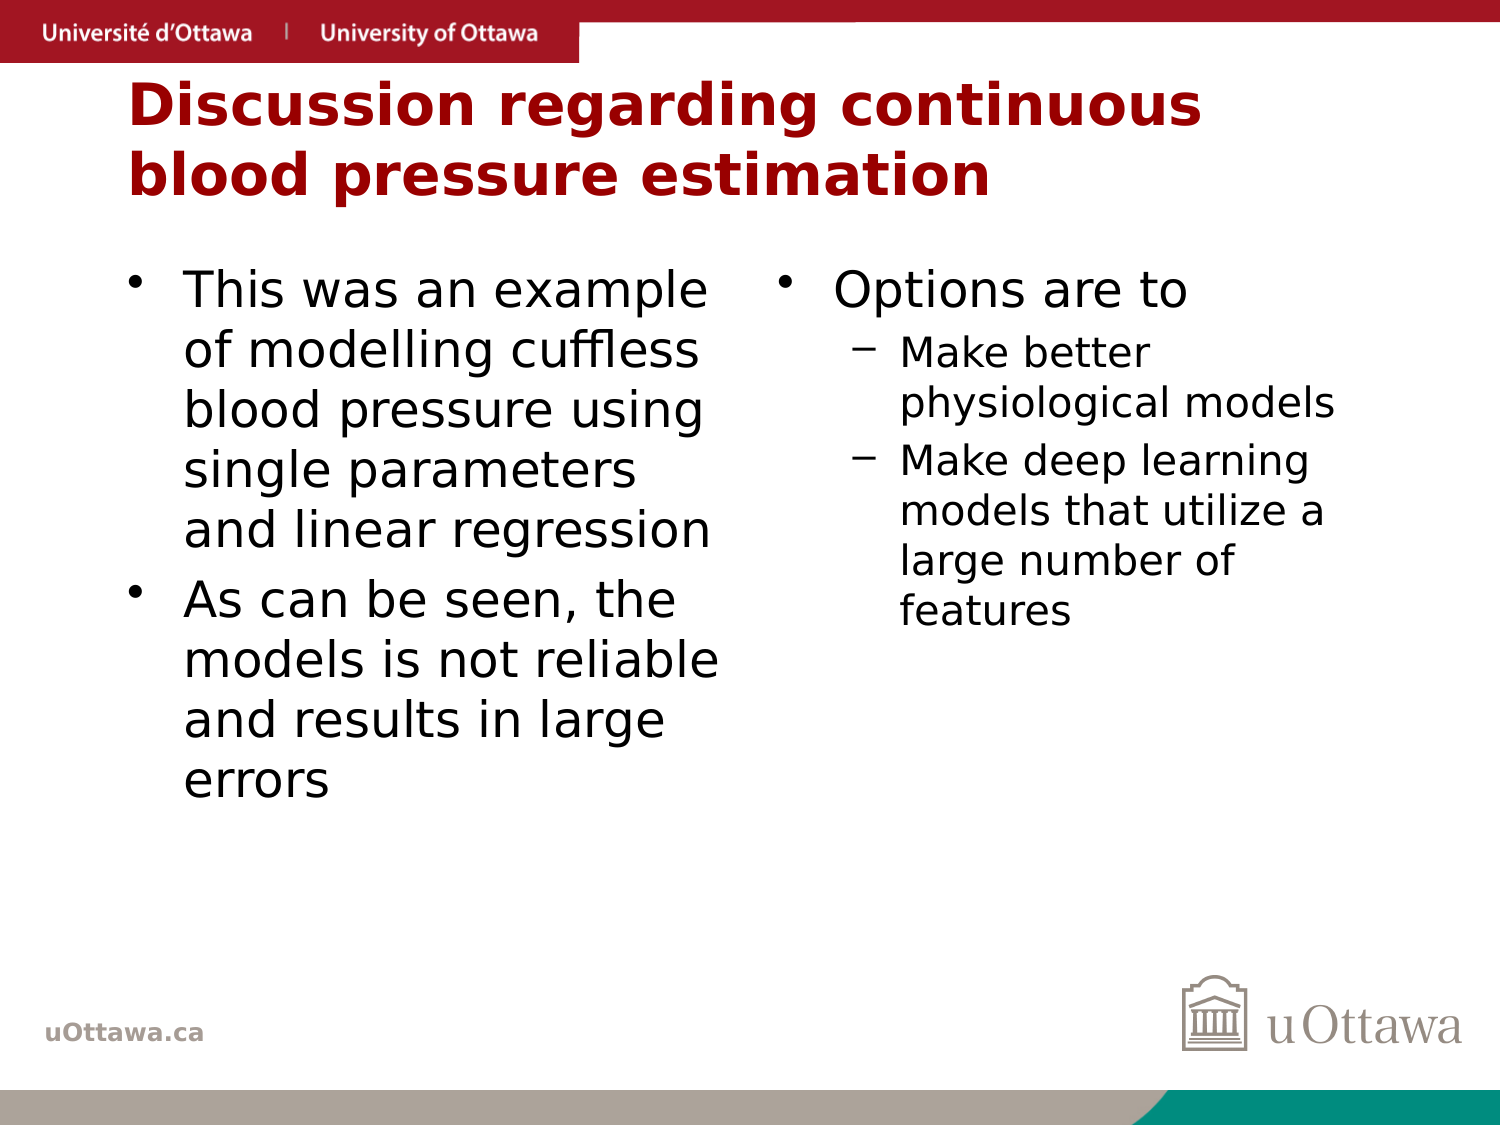

# Discussion regarding continuous blood pressure estimation
This was an example of modelling cuffless blood pressure using single parameters and linear regression
As can be seen, the models is not reliable and results in large errors
Options are to
Make better physiological models
Make deep learning models that utilize a large number of features